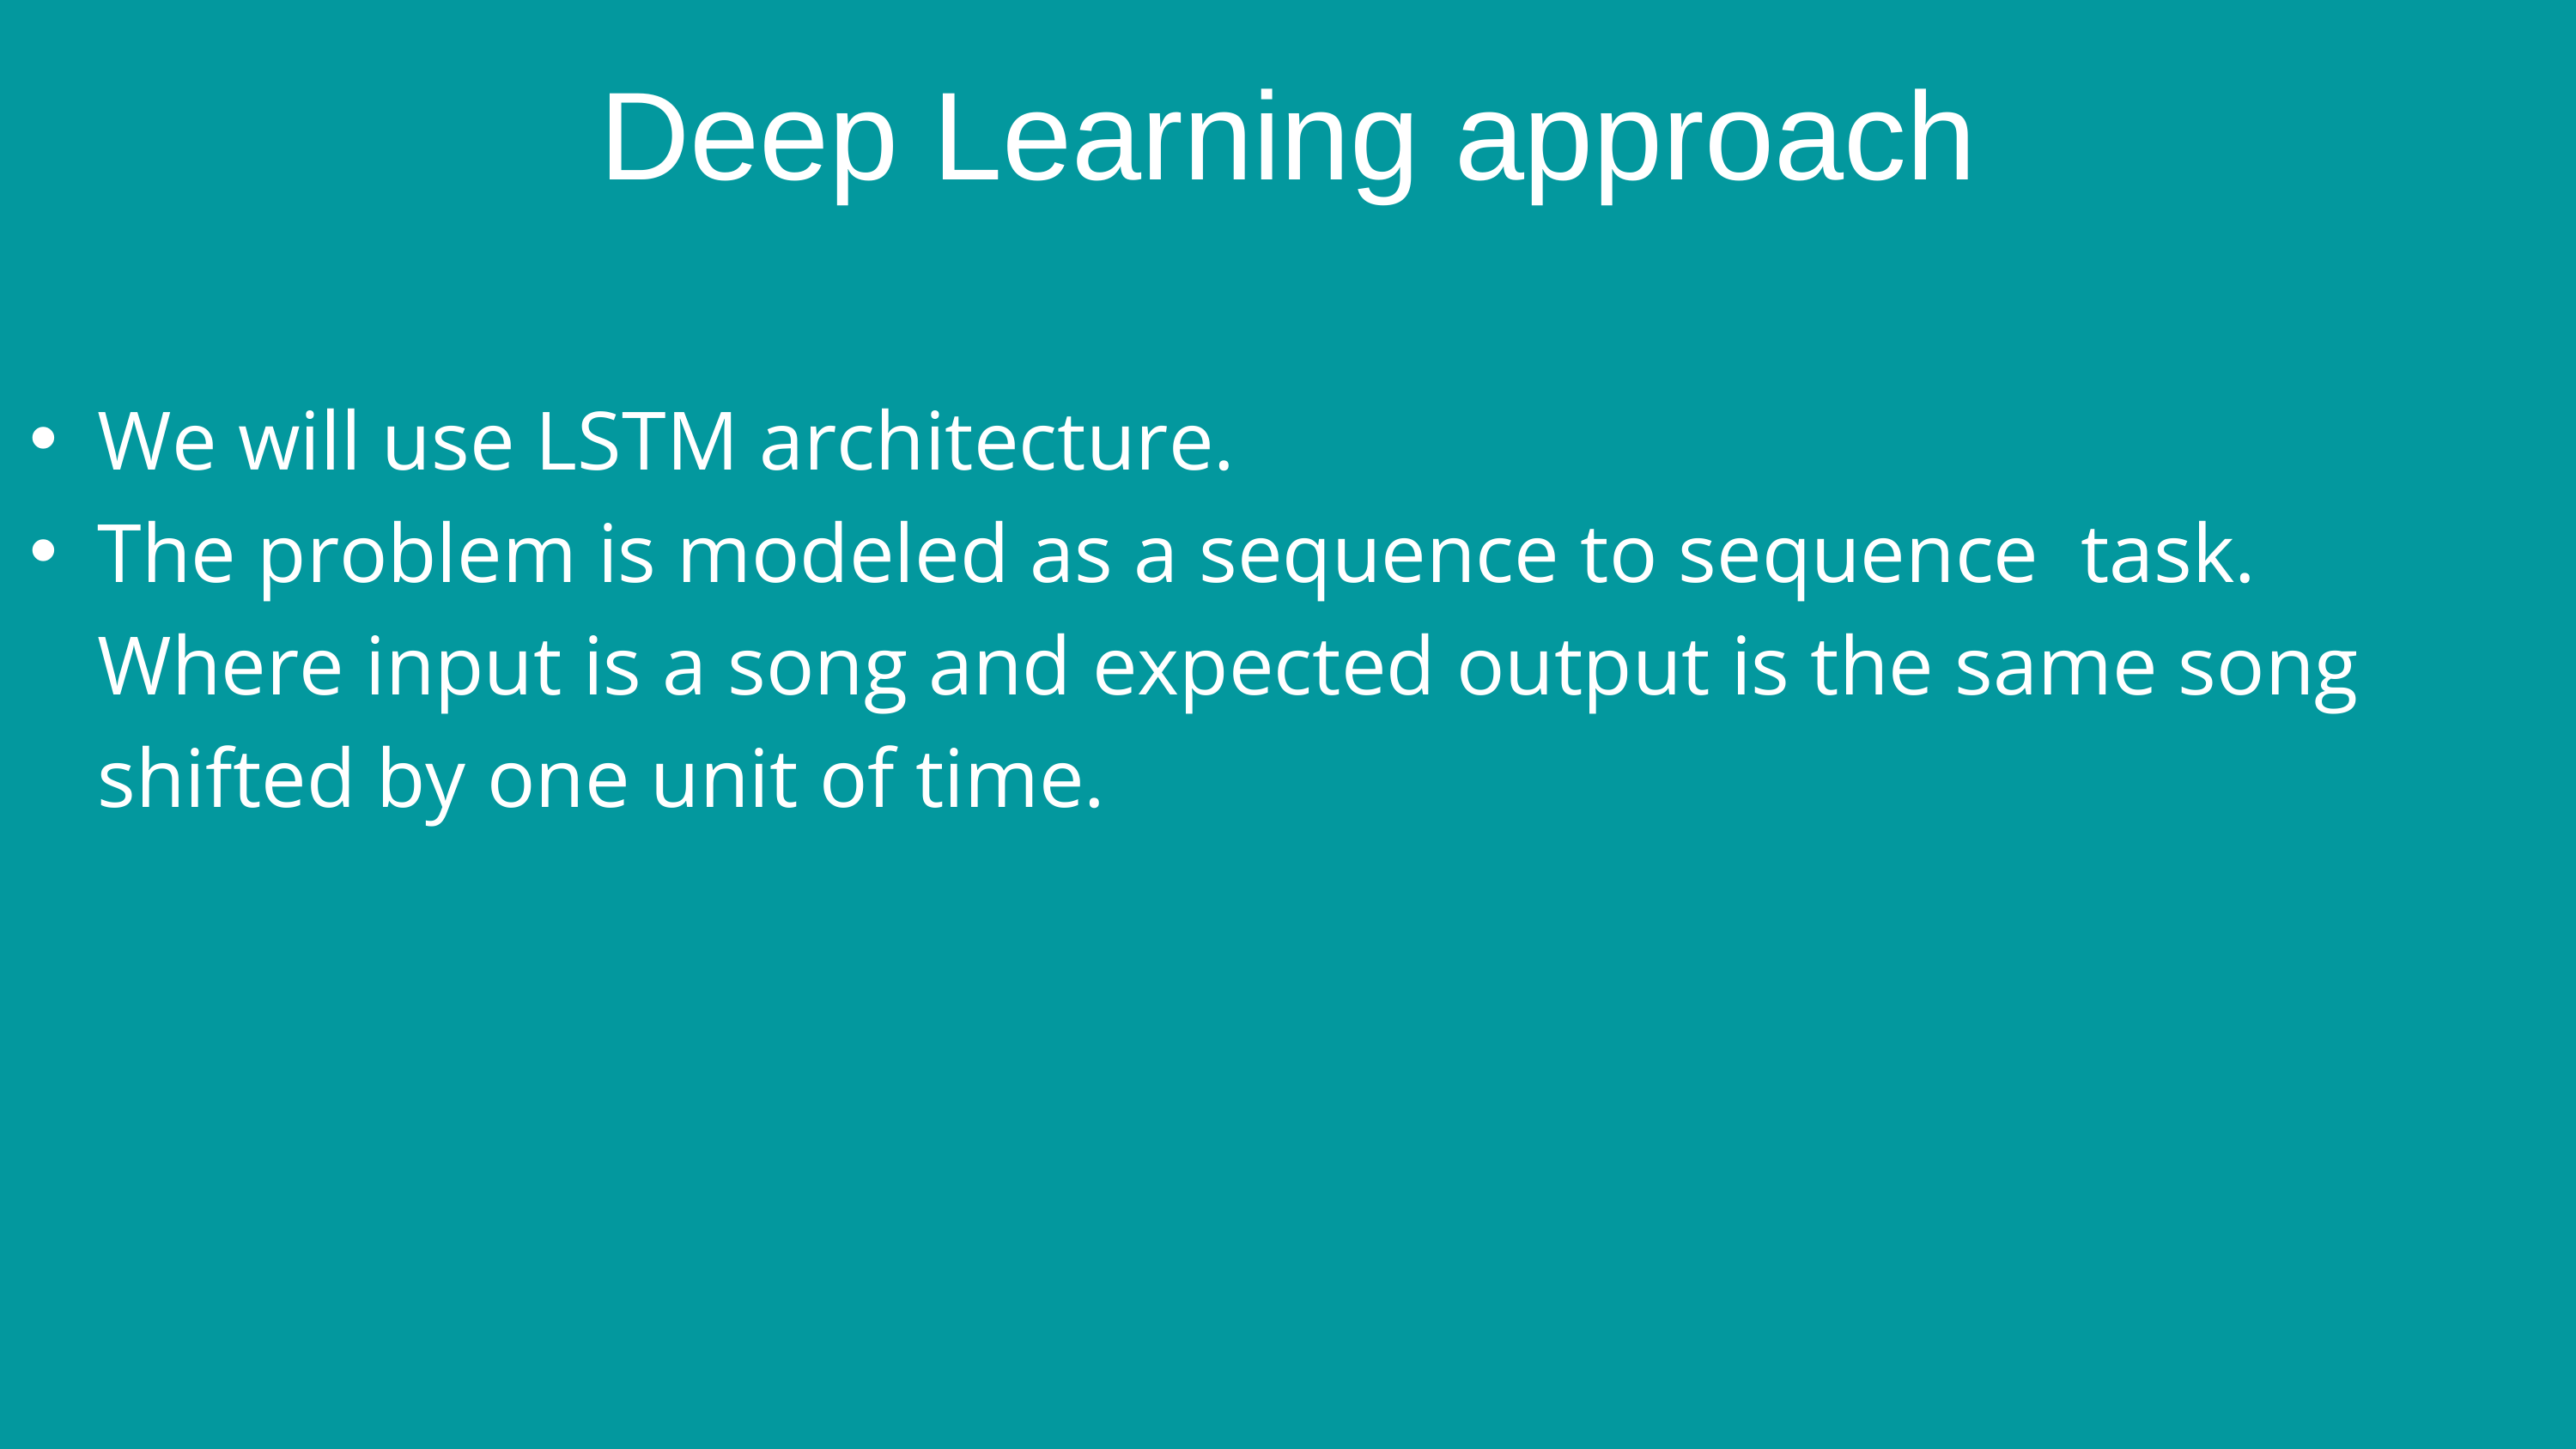

Deep Learning approach
We will use LSTM architecture.
The problem is modeled as a sequence to sequence  task.  Where input is a song and expected output is the same song shifted by one unit of time.